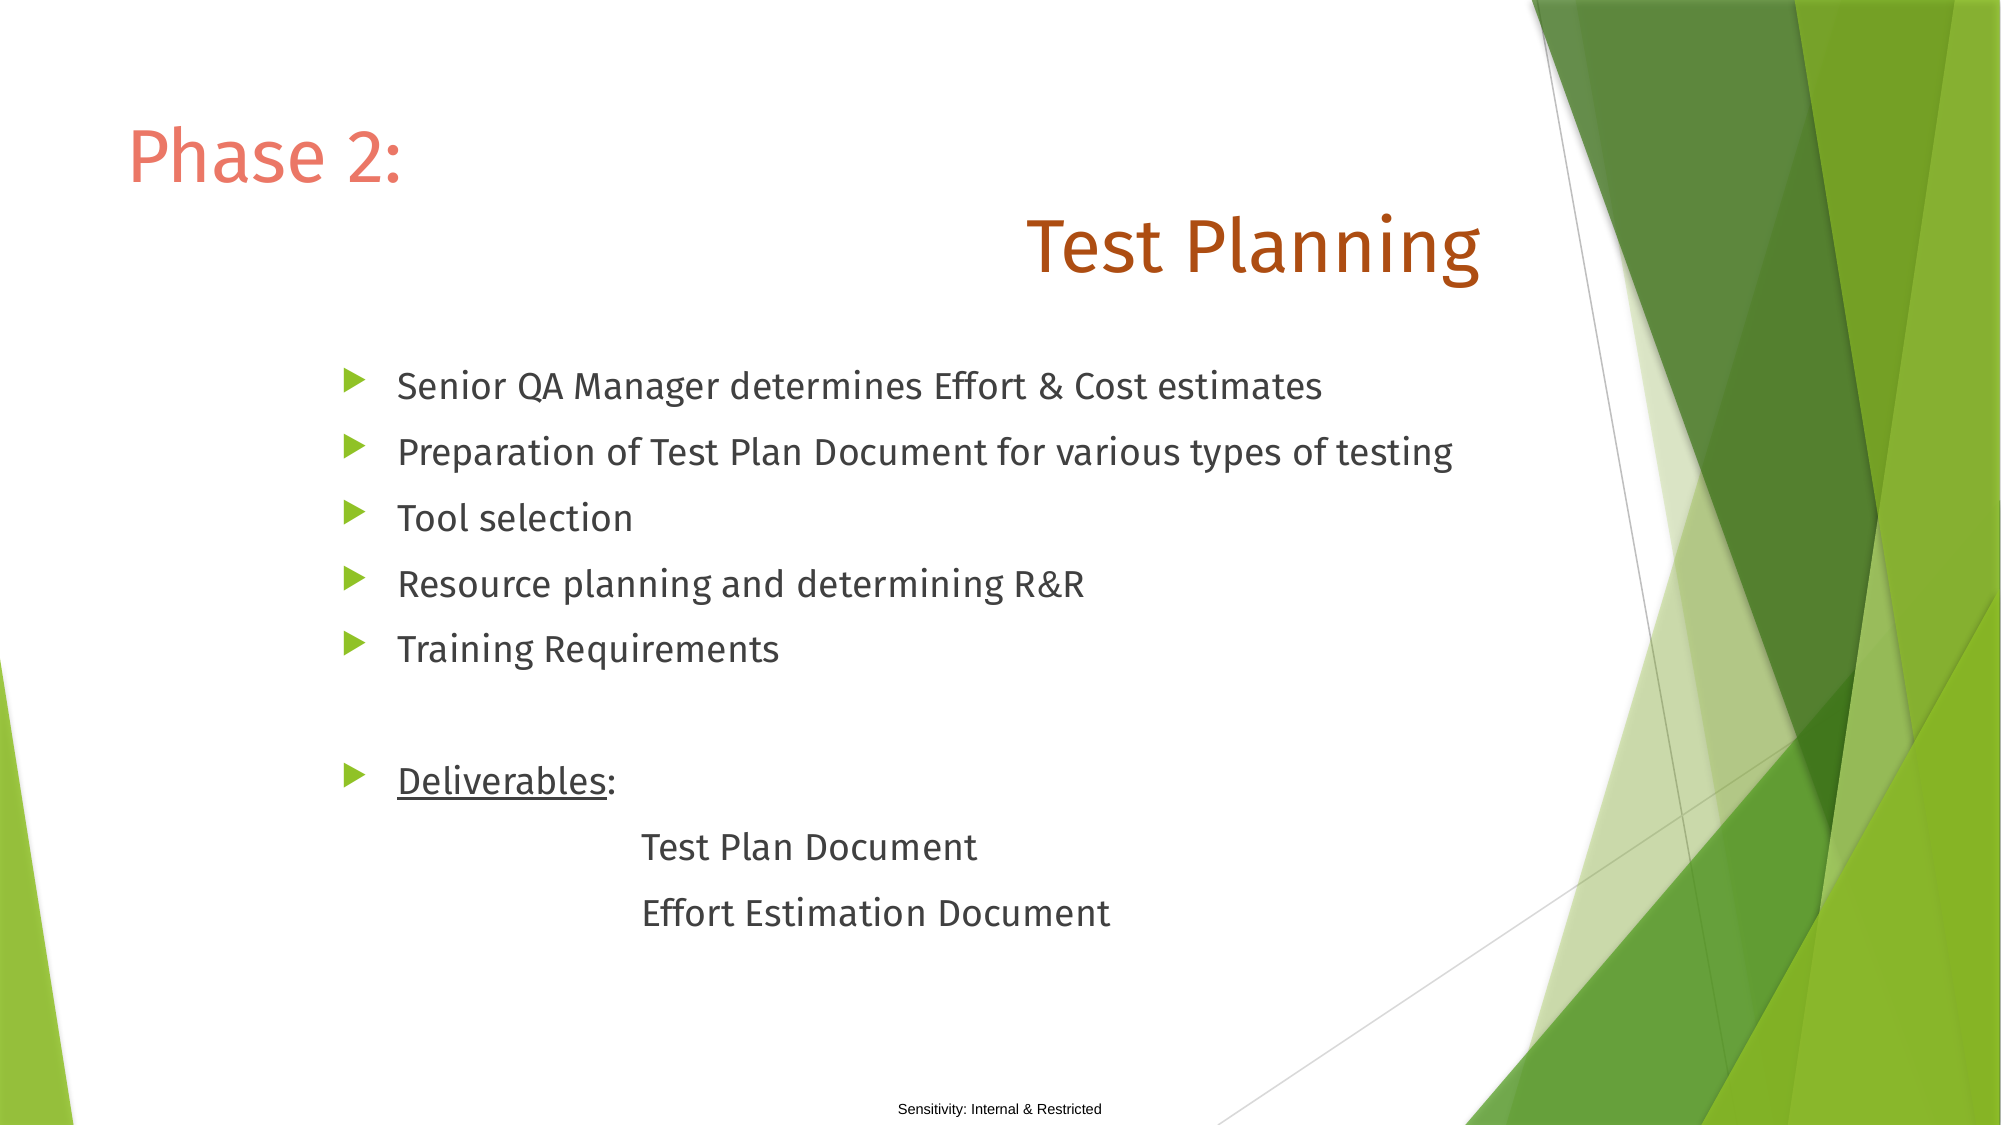

# Phase 2: Test Planning
Senior QA Manager determines Effort & Cost estimates
Preparation of Test Plan Document for various types of testing
Tool selection
Resource planning and determining R&R
Training Requirements

Deliverables:
		Test Plan Document
		Effort Estimation Document